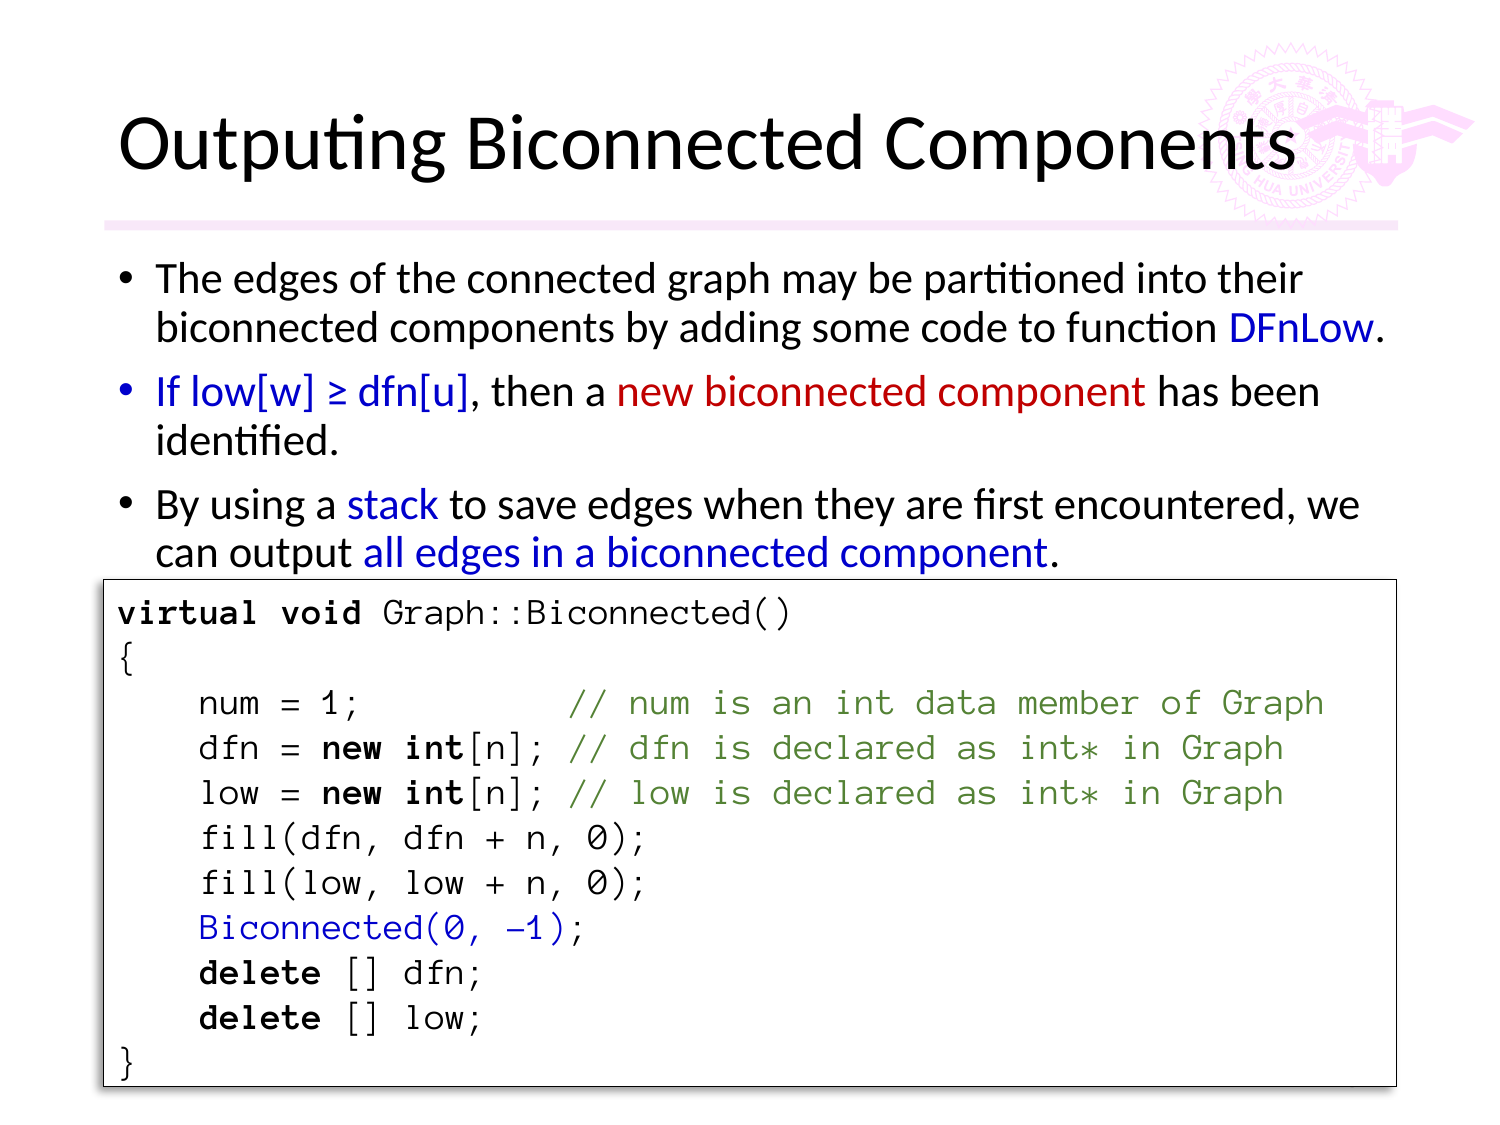

# Outputing Biconnected Components
The edges of the connected graph may be partitioned into their biconnected components by adding some code to function DFnLow.
If low[w] ≥ dfn[u], then a new biconnected component has been identified.
By using a stack to save edges when they are first encountered, we can output all edges in a biconnected component.
virtual void Graph::Biconnected()
{
    num = 1;          // num is an int data member of Graph
    dfn = new int[n]; // dfn is declared as int* in Graph
    low = new int[n]; // low is declared as int* in Graph
    fill(dfn, dfn + n, 0);
    fill(low, low + n, 0);
    Biconnected(0, -1);
    delete [] dfn;
    delete [] low;
}

157